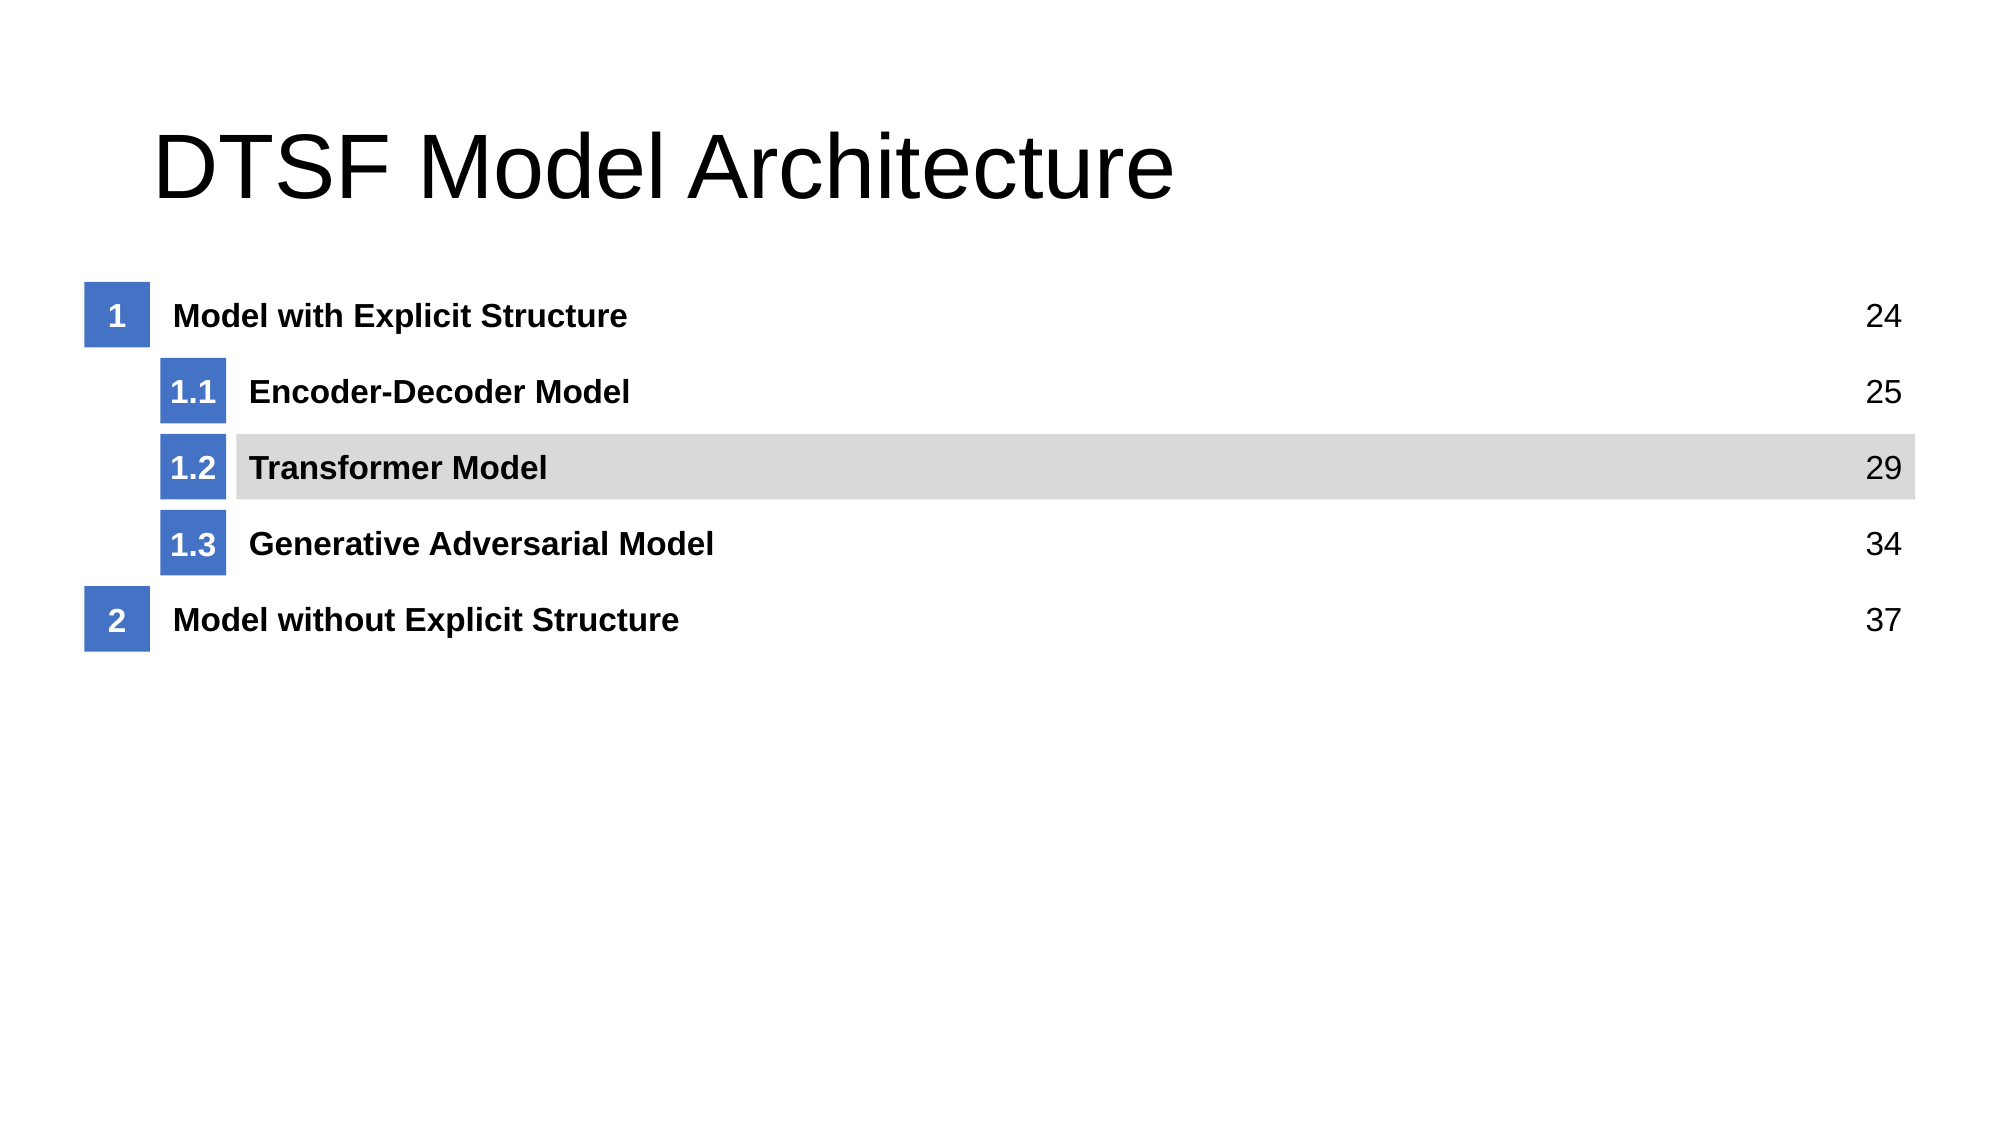

# DTSF Model Architecture
1
Model with Explicit Structure
24
1.1
Encoder-Decoder Model
25
1.2

Transformer Model
29
1.3
Generative Adversarial Model
34
2
Model without Explicit Structure
37